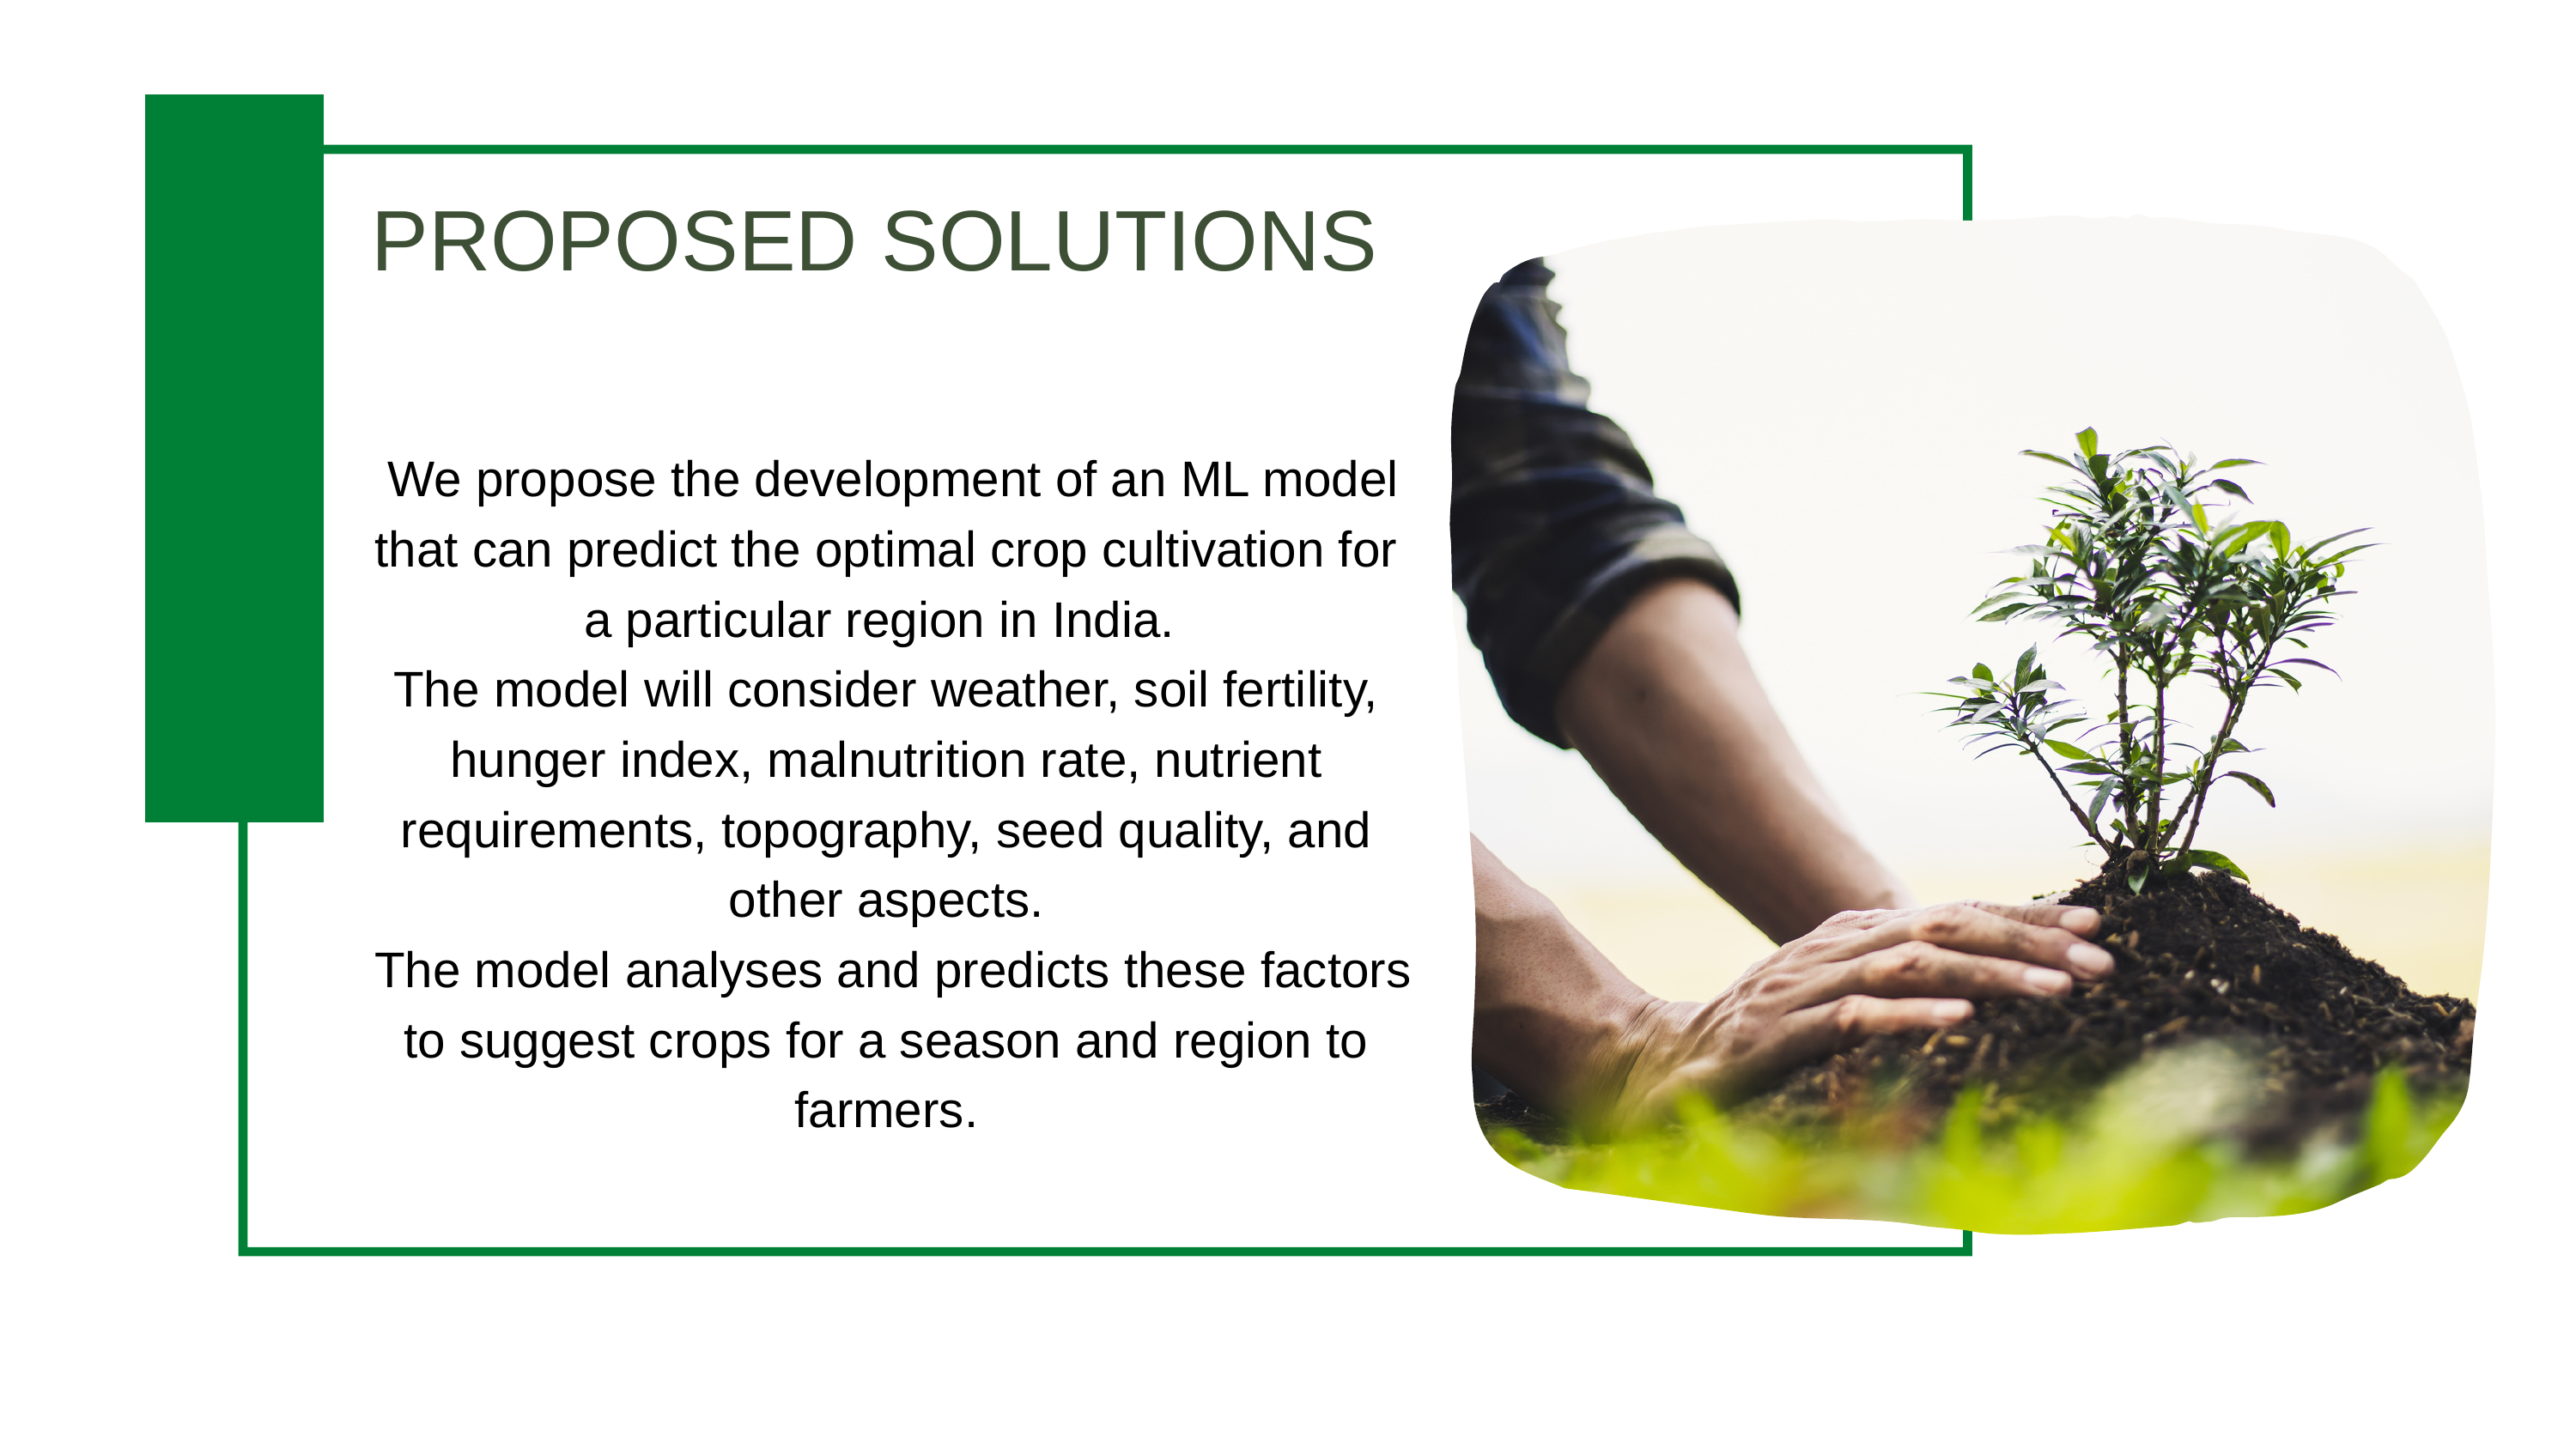

PROPOSED SOLUTIONS

 We propose the development of an ML model that can predict the optimal crop cultivation for a particular region in India.
The model will consider weather, soil fertility, hunger index, malnutrition rate, nutrient requirements, topography, seed quality, and other aspects.
 The model analyses and predicts these factors to suggest crops for a season and region to farmers.